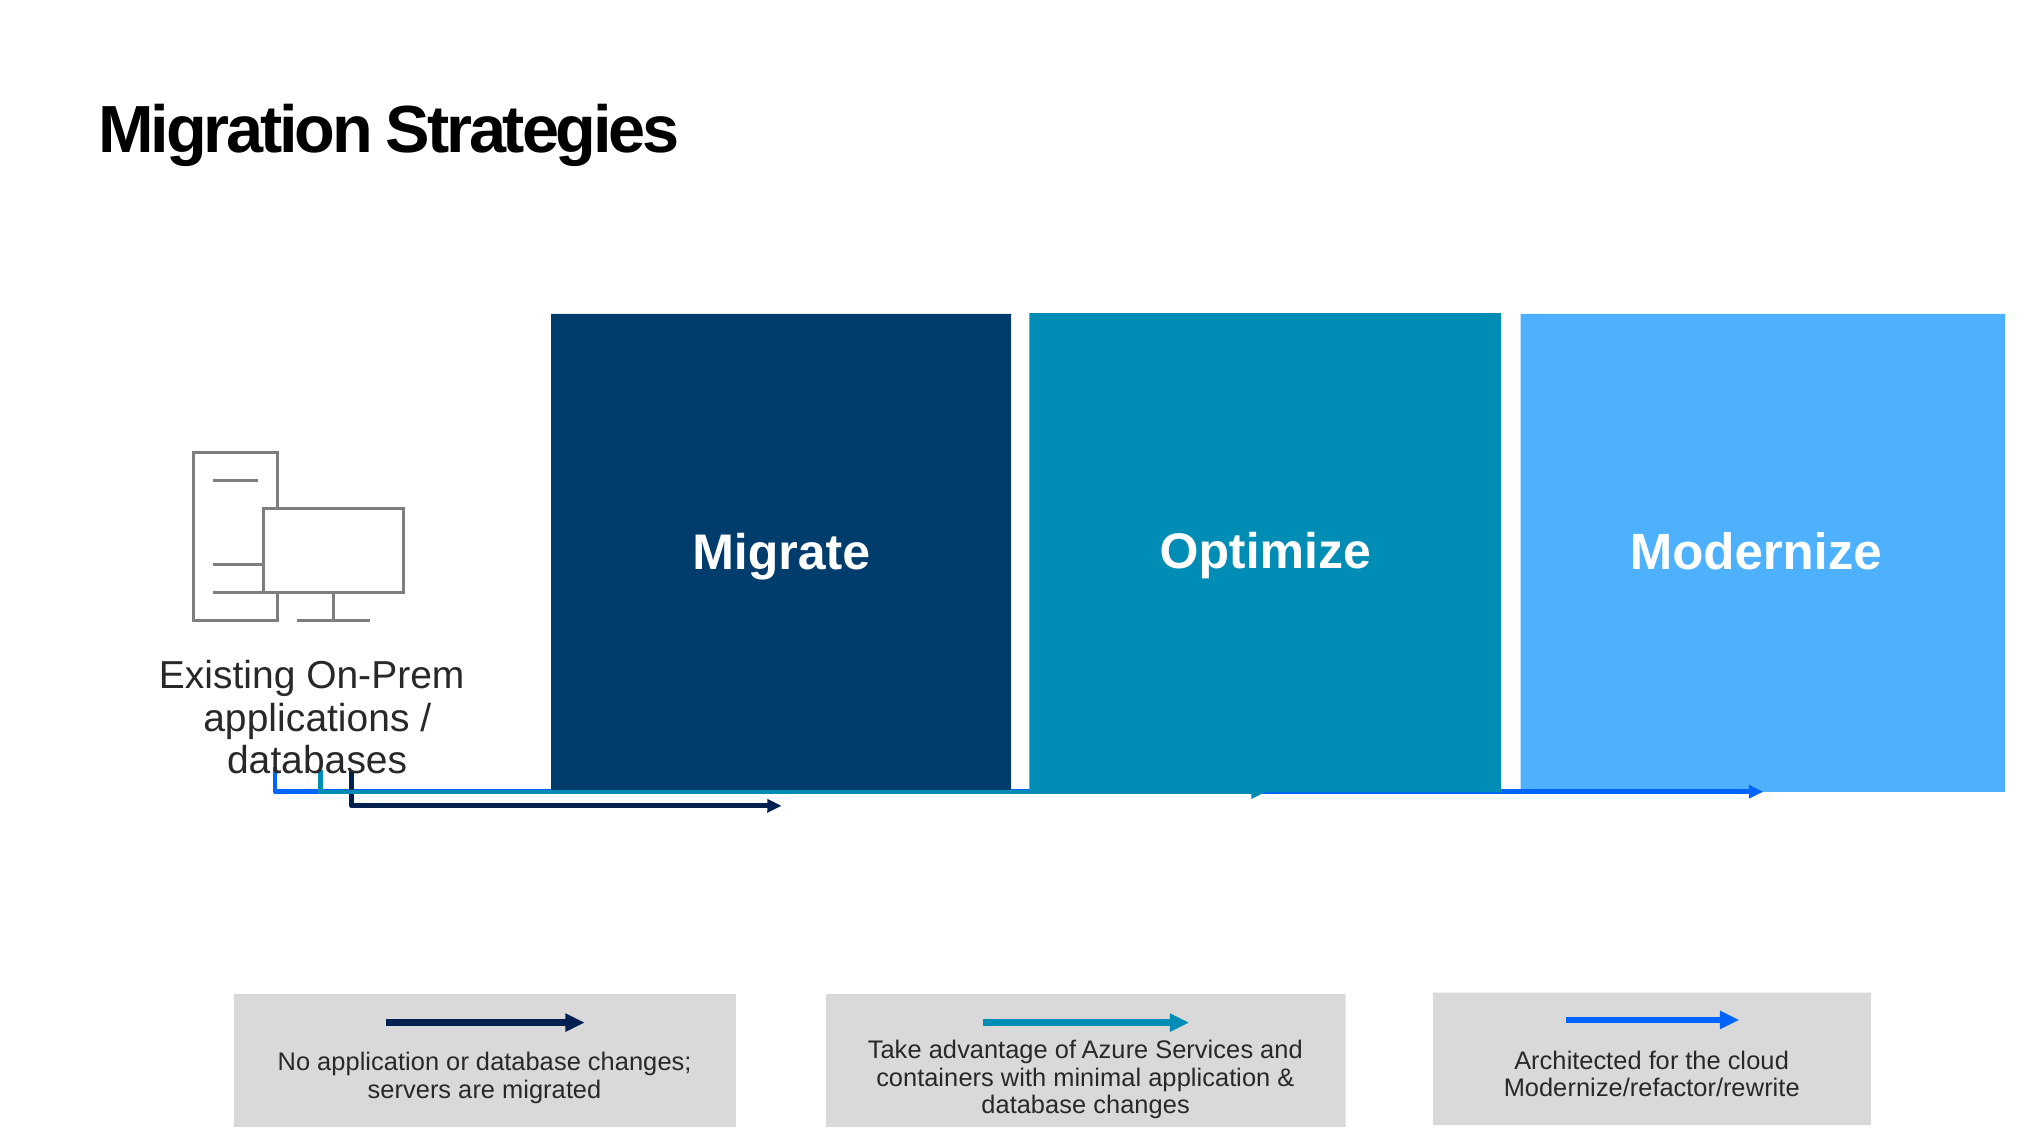

# Migration Strategies
Optimize
Modernize
Migrate

Existing On-Prem
applications / databases
Architected for the cloud
Modernize/refactor/rewrite
No application or database changes; servers are migrated
Take advantage of Azure Services and containers with minimal application & database changes